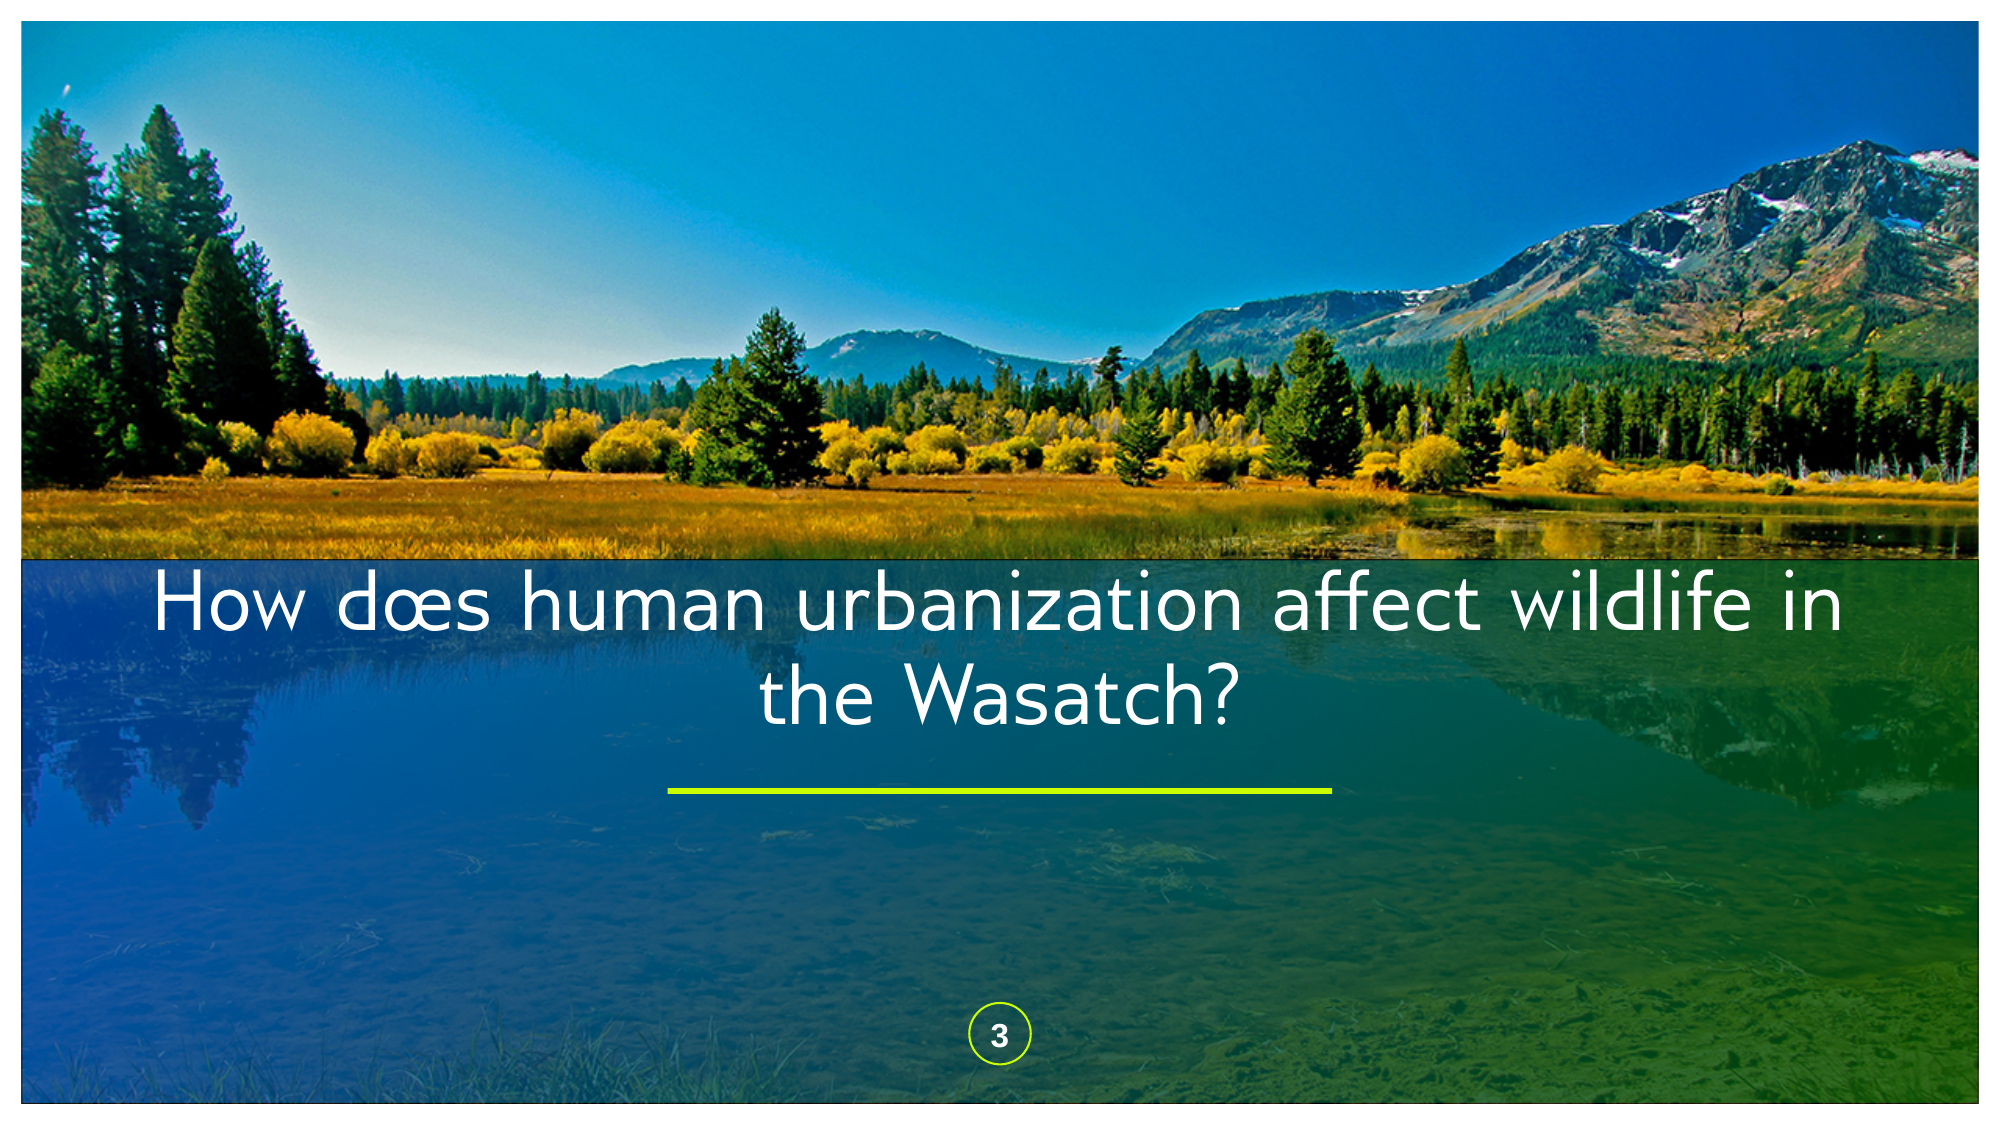

# How does human urbanization affect wildlife in the Wasatch?
3